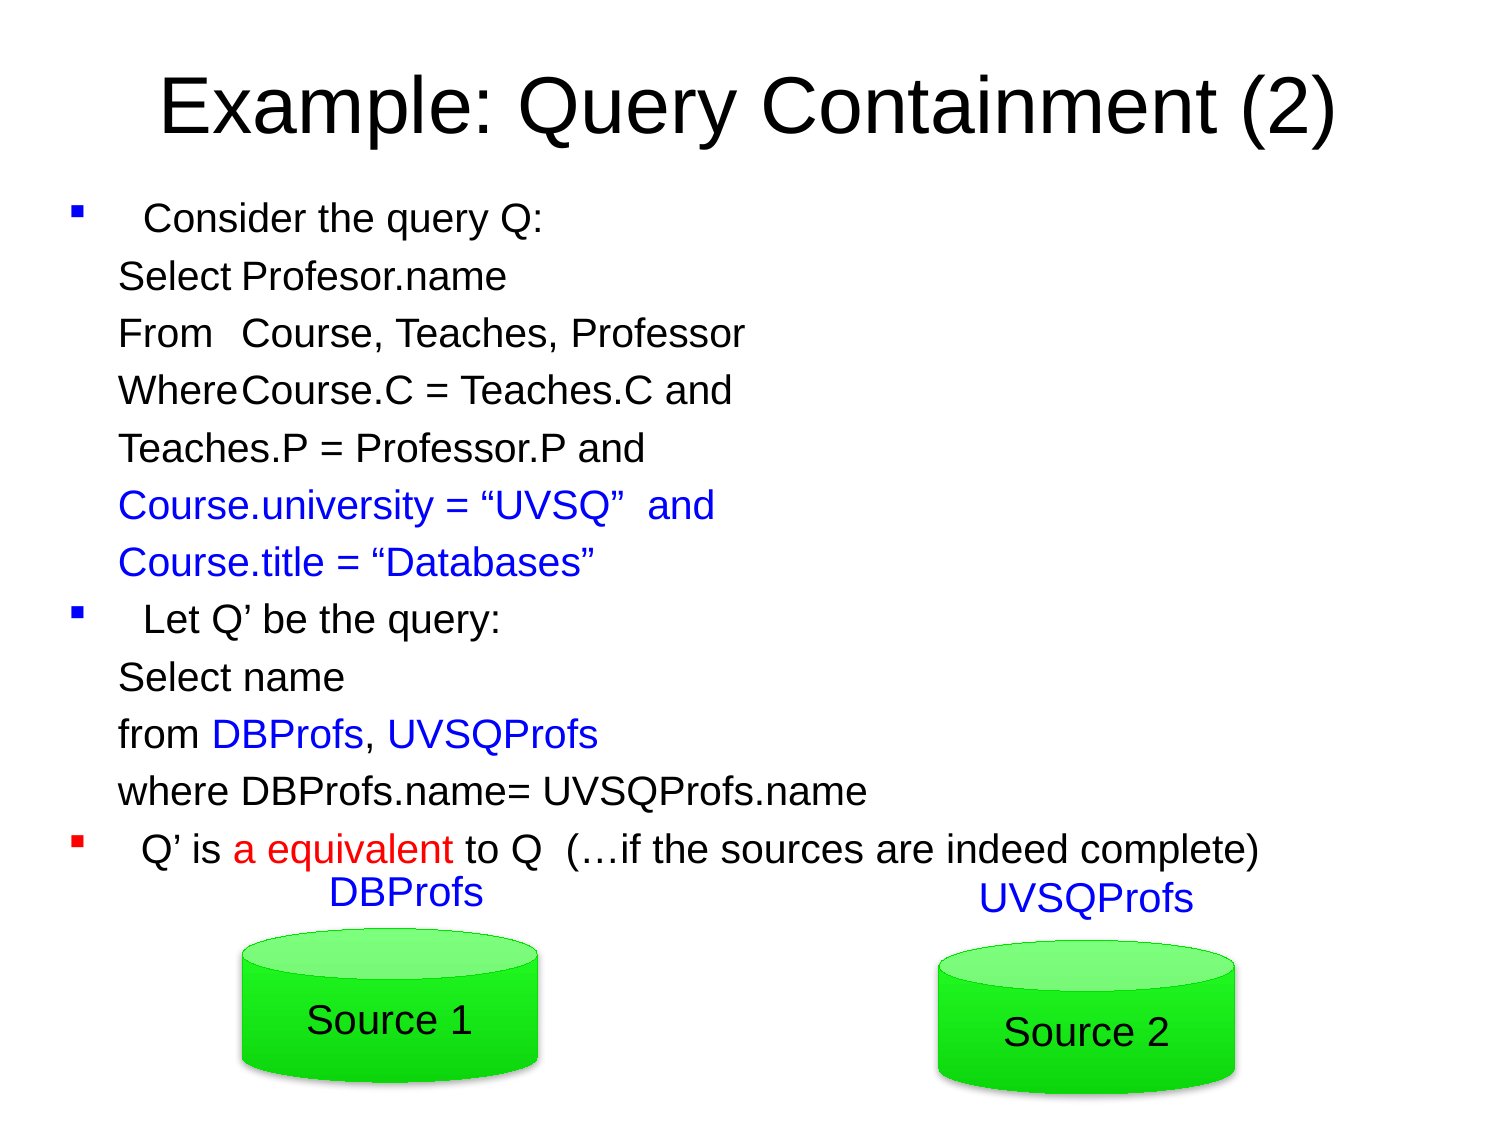

# Example: Query Containment (2)
Consider the query Q:
		Select	Profesor.name
		From	Course, Teaches, Professor
		Where	Course.C = Teaches.C and
			Teaches.P = Professor.P and
			Course.university = “UVSQ”  and
			Course.title = “Databases”
Let Q’ be the query:
		Select name
		from DBProfs, UVSQProfs
		where DBProfs.name= UVSQProfs.name
  Q’ is a equivalent to Q  (…if the sources are indeed complete)

DBProfs
UVSQProfs
Source 1
Source 2